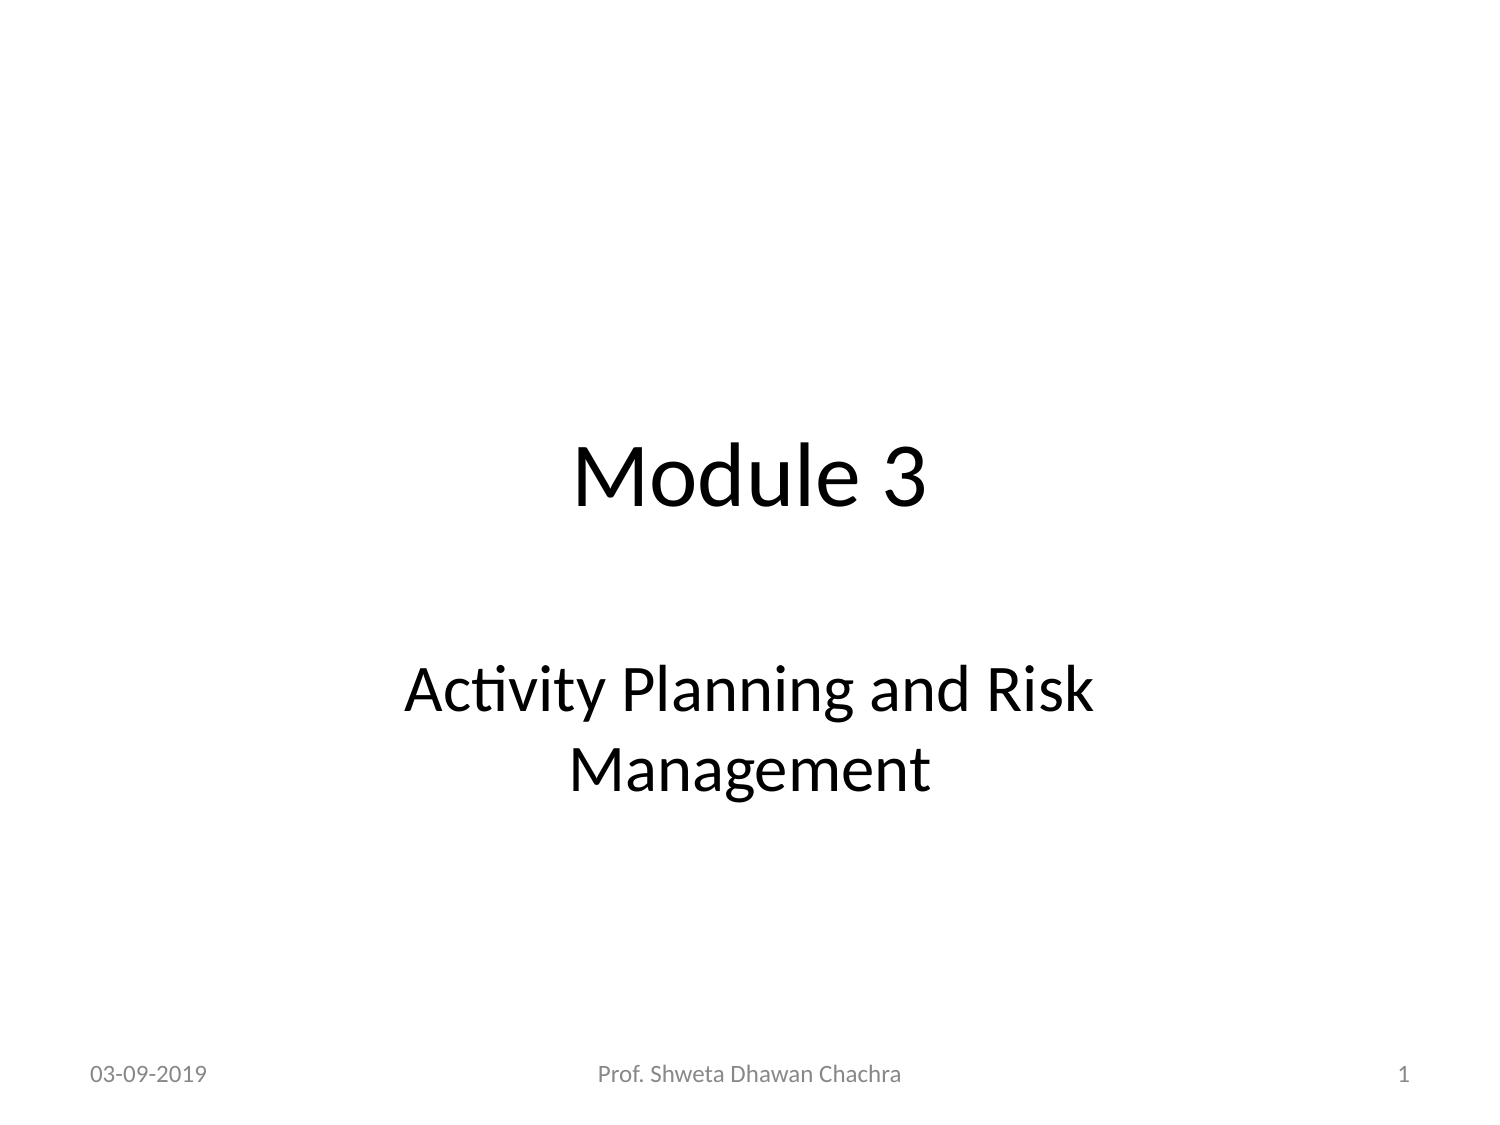

# Module 3
Activity Planning and Risk Management
03-09-2019
Prof. Shweta Dhawan Chachra
1